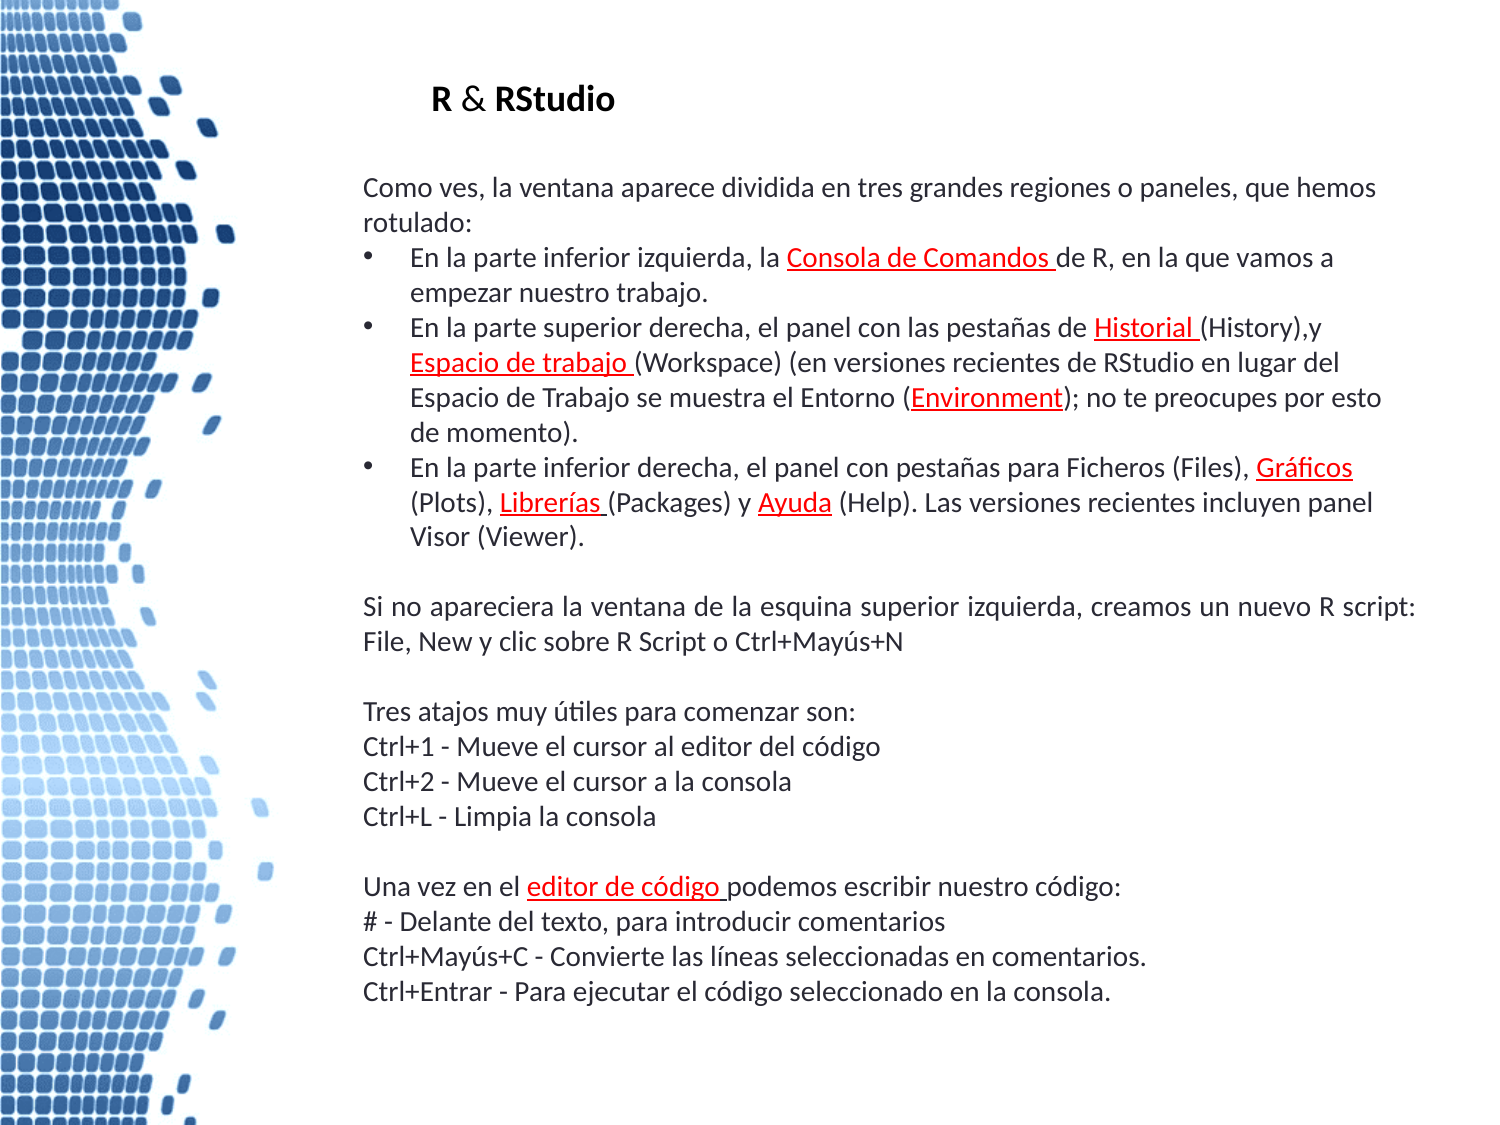

R & RStudio
Como ves, la ventana aparece dividida en tres grandes regiones o paneles, que hemos rotulado:
En la parte inferior izquierda, la Consola de Comandos de R, en la que vamos a empezar nuestro trabajo.
En la parte superior derecha, el panel con las pestañas de Historial (History),y Espacio de trabajo (Workspace) (en versiones recientes de RStudio en lugar del Espacio de Trabajo se muestra el Entorno (Environment); no te preocupes por esto de momento).
En la parte inferior derecha, el panel con pestañas para Ficheros (Files), Gráficos (Plots), Librerías (Packages) y Ayuda (Help). Las versiones recientes incluyen panel Visor (Viewer).

Si no apareciera la ventana de la esquina superior izquierda, creamos un nuevo R script: File, New y clic sobre R Script o Ctrl+Mayús+N

Tres atajos muy útiles para comenzar son:
Ctrl+1 - Mueve el cursor al editor del código
Ctrl+2 - Mueve el cursor a la consola
Ctrl+L - Limpia la consola

Una vez en el editor de código podemos escribir nuestro código:
# - Delante del texto, para introducir comentarios
Ctrl+Mayús+C - Convierte las líneas seleccionadas en comentarios. 
Ctrl+Entrar - Para ejecutar el código seleccionado en la consola.